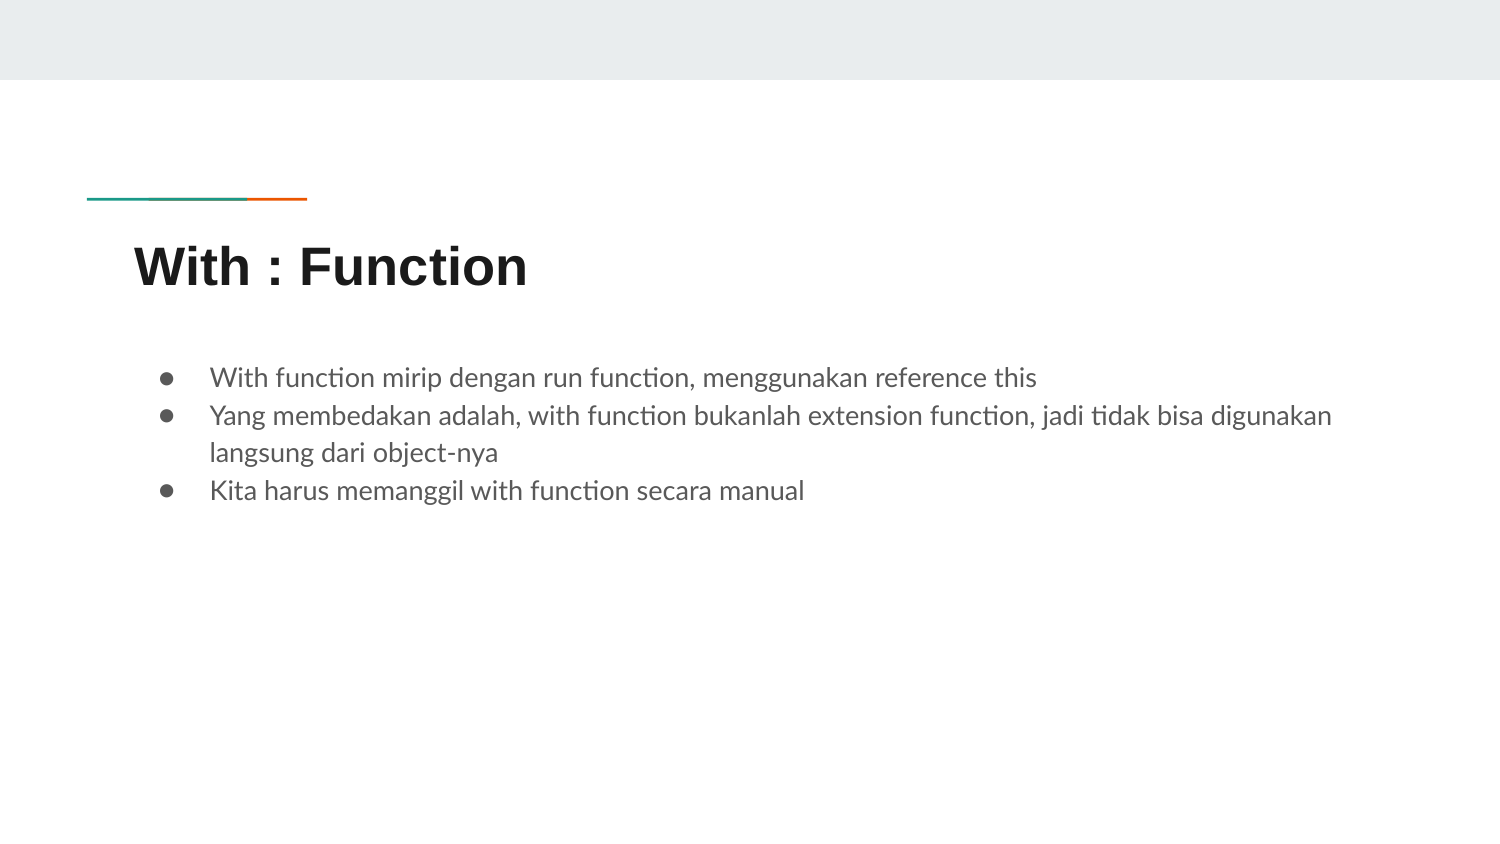

# With : Function
With function mirip dengan run function, menggunakan reference this
Yang membedakan adalah, with function bukanlah extension function, jadi tidak bisa digunakan langsung dari object-nya
Kita harus memanggil with function secara manual